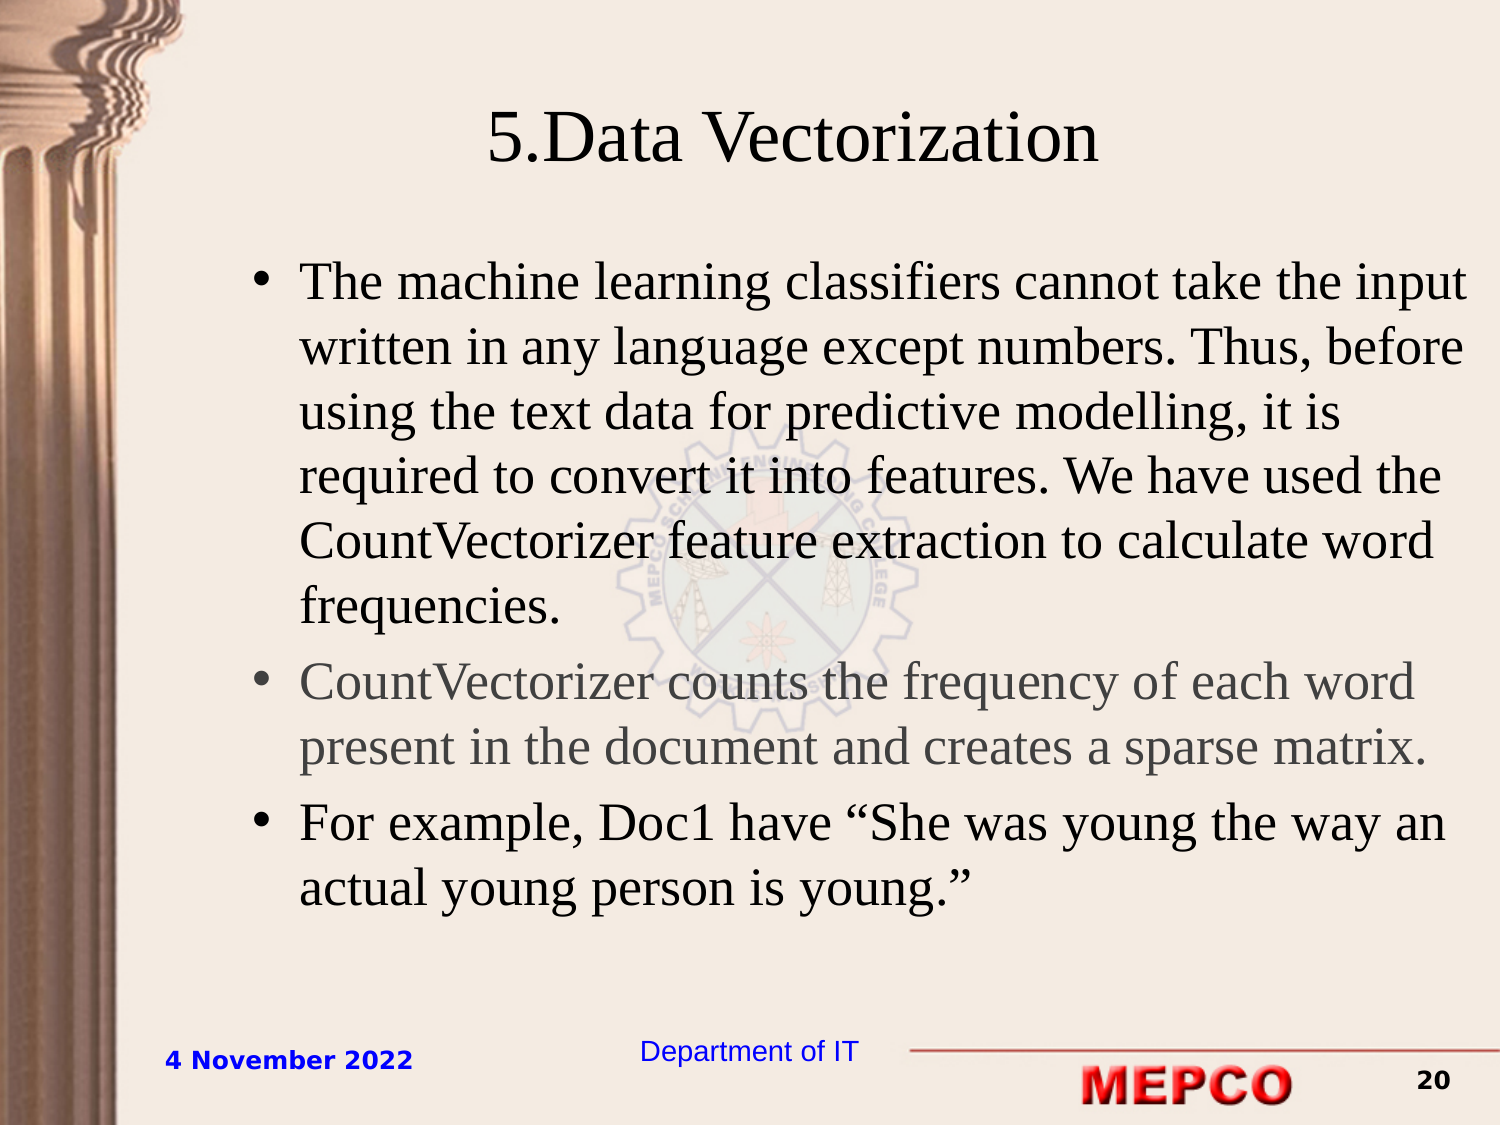

# 5.Data Vectorization
The machine learning classifiers cannot take the input written in any language except numbers. Thus, before using the text data for predictive modelling, it is required to convert it into features. We have used the CountVectorizer feature extraction to calculate word frequencies.
CountVectorizer counts the frequency of each word present in the document and creates a sparse matrix.
For example, Doc1 have “She was young the way an actual young person is young.”

Department of IT